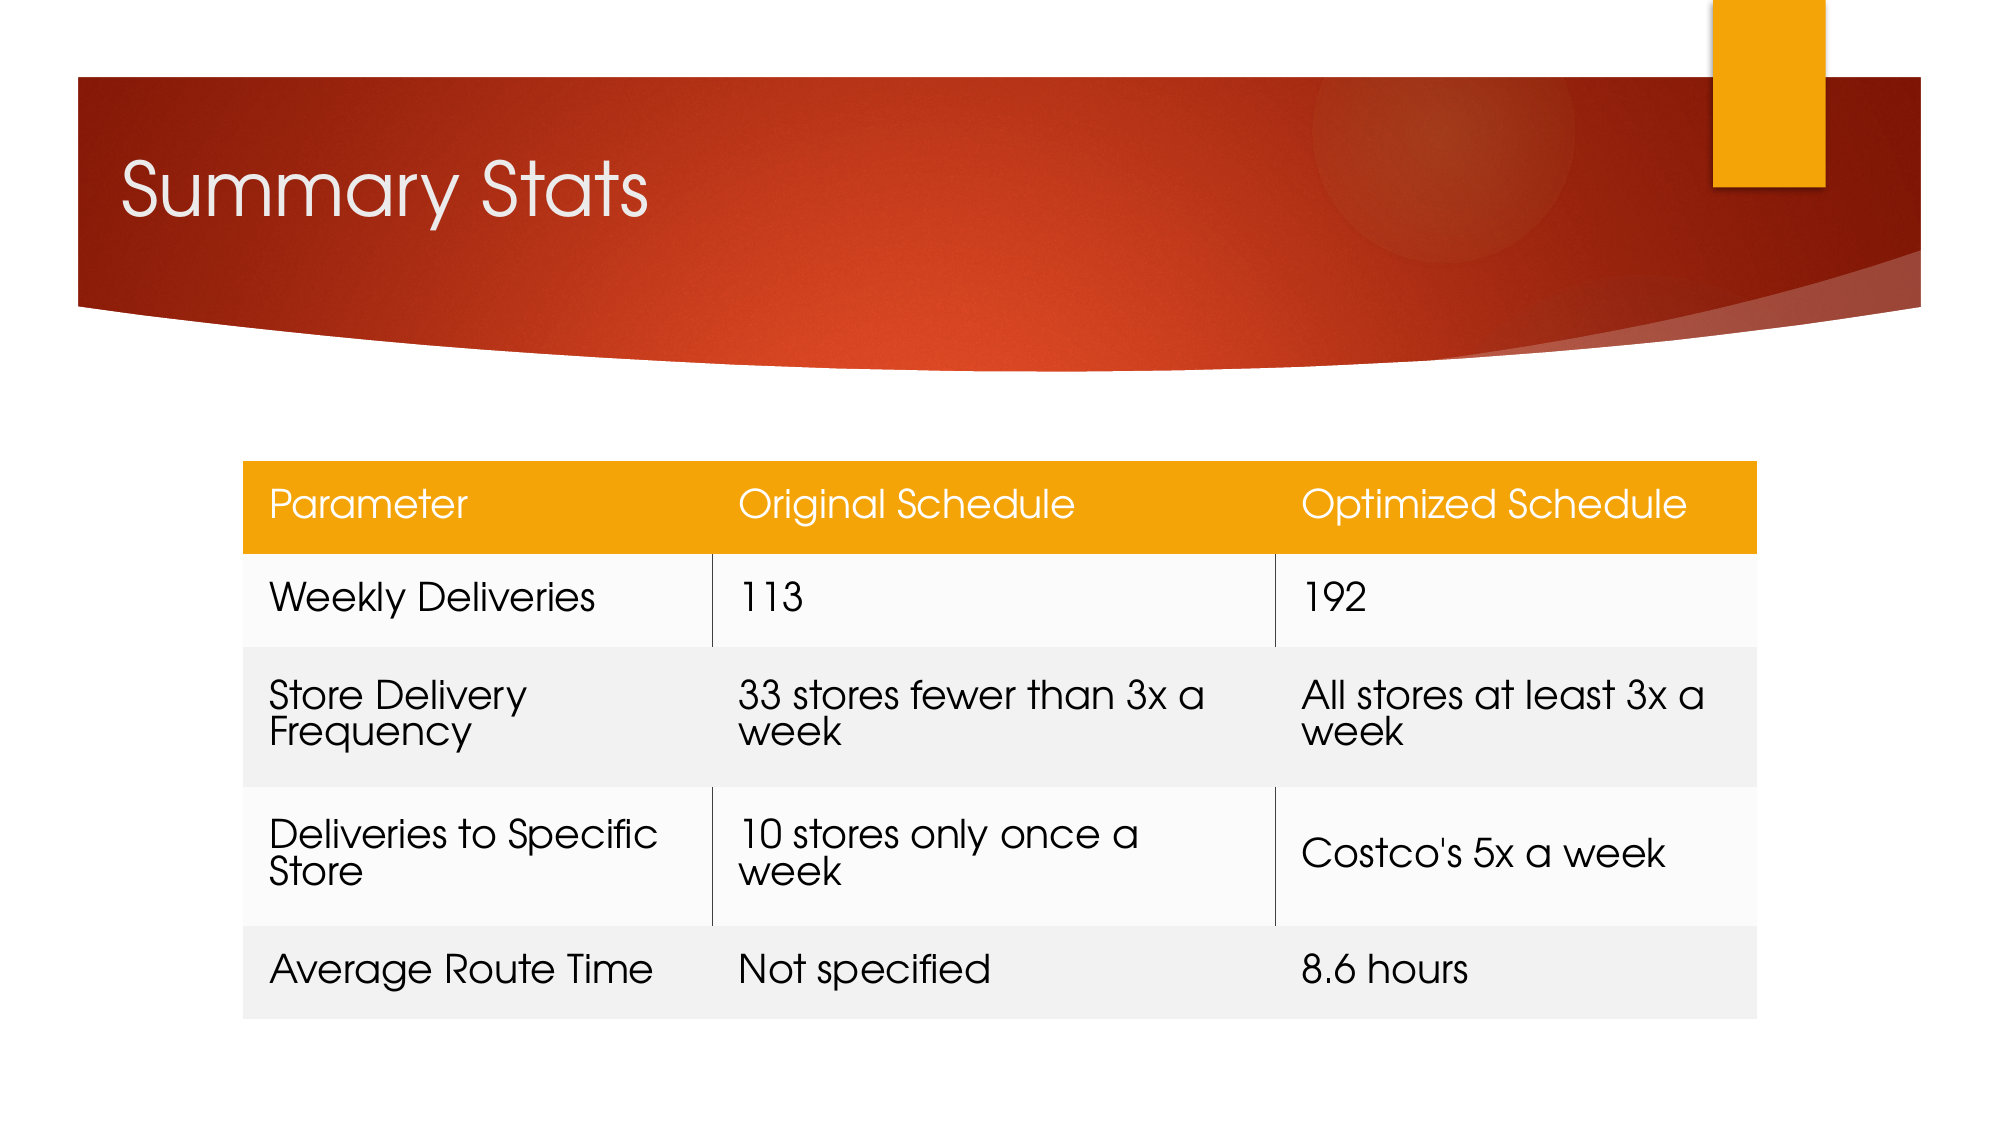

# Summary Stats
| Parameter | Original Schedule | Optimized Schedule |
| --- | --- | --- |
| Weekly Deliveries | 113 | 192 |
| Store Delivery Frequency | 33 stores fewer than 3x a week | All stores at least 3x a week |
| Deliveries to Specific Store | 10 stores only once a week | Costco's 5x a week |
| Average Route Time | Not specified | 8.6 hours |